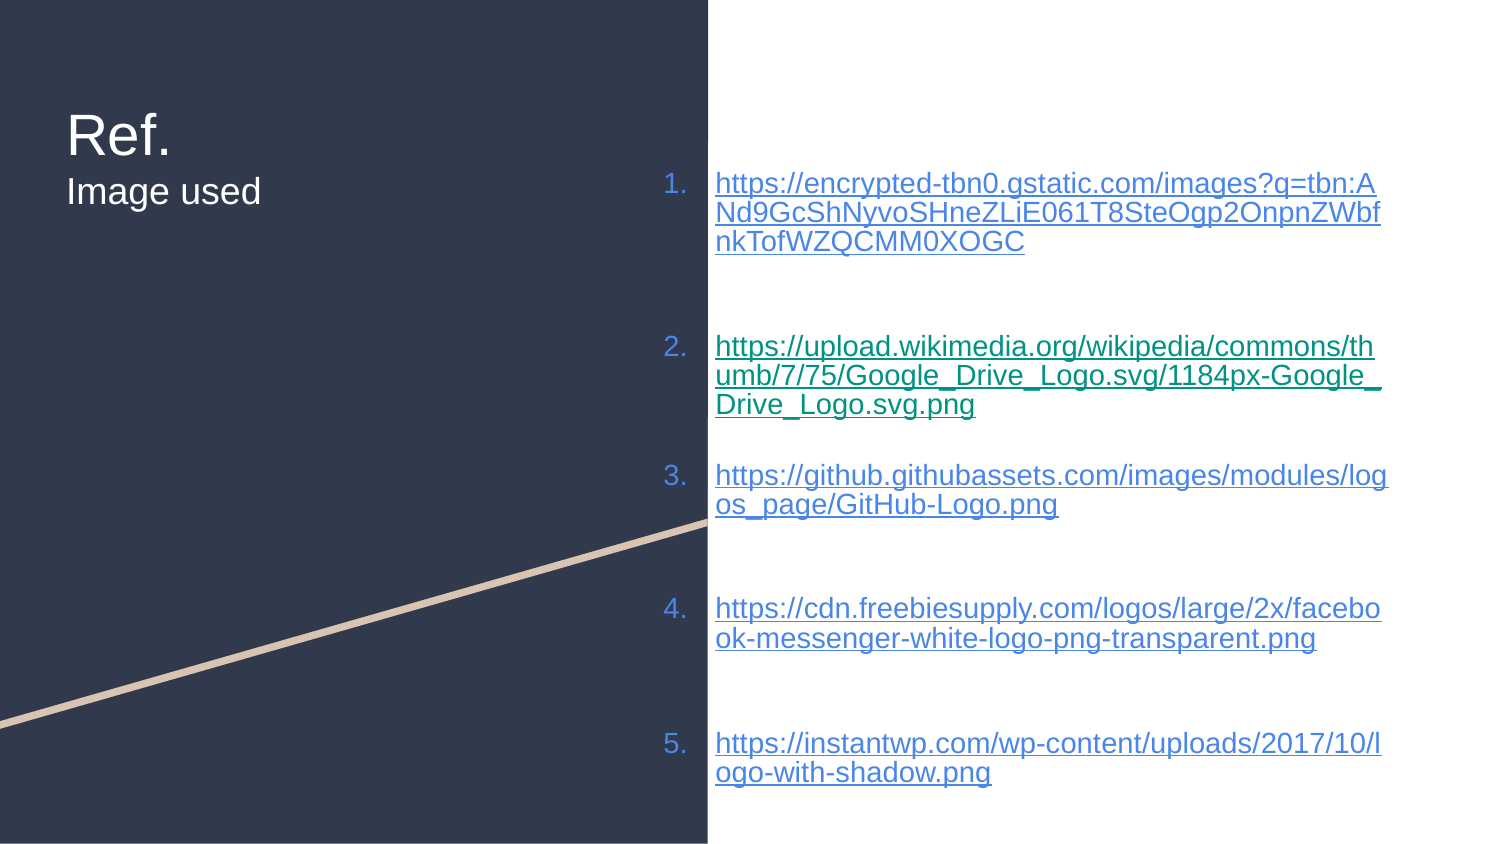

# Ref.
Image used
https://encrypted-tbn0.gstatic.com/images?q=tbn:ANd9GcShNyvoSHneZLiE061T8SteOgp2OnpnZWbfnkTofWZQCMM0XOGC
https://upload.wikimedia.org/wikipedia/commons/thumb/7/75/Google_Drive_Logo.svg/1184px-Google_Drive_Logo.svg.png

https://github.githubassets.com/images/modules/logos_page/GitHub-Logo.png

https://cdn.freebiesupply.com/logos/large/2x/facebook-messenger-white-logo-png-transparent.png

https://instantwp.com/wp-content/uploads/2017/10/logo-with-shadow.png

https://s.w.org/style/images/about/standard.png